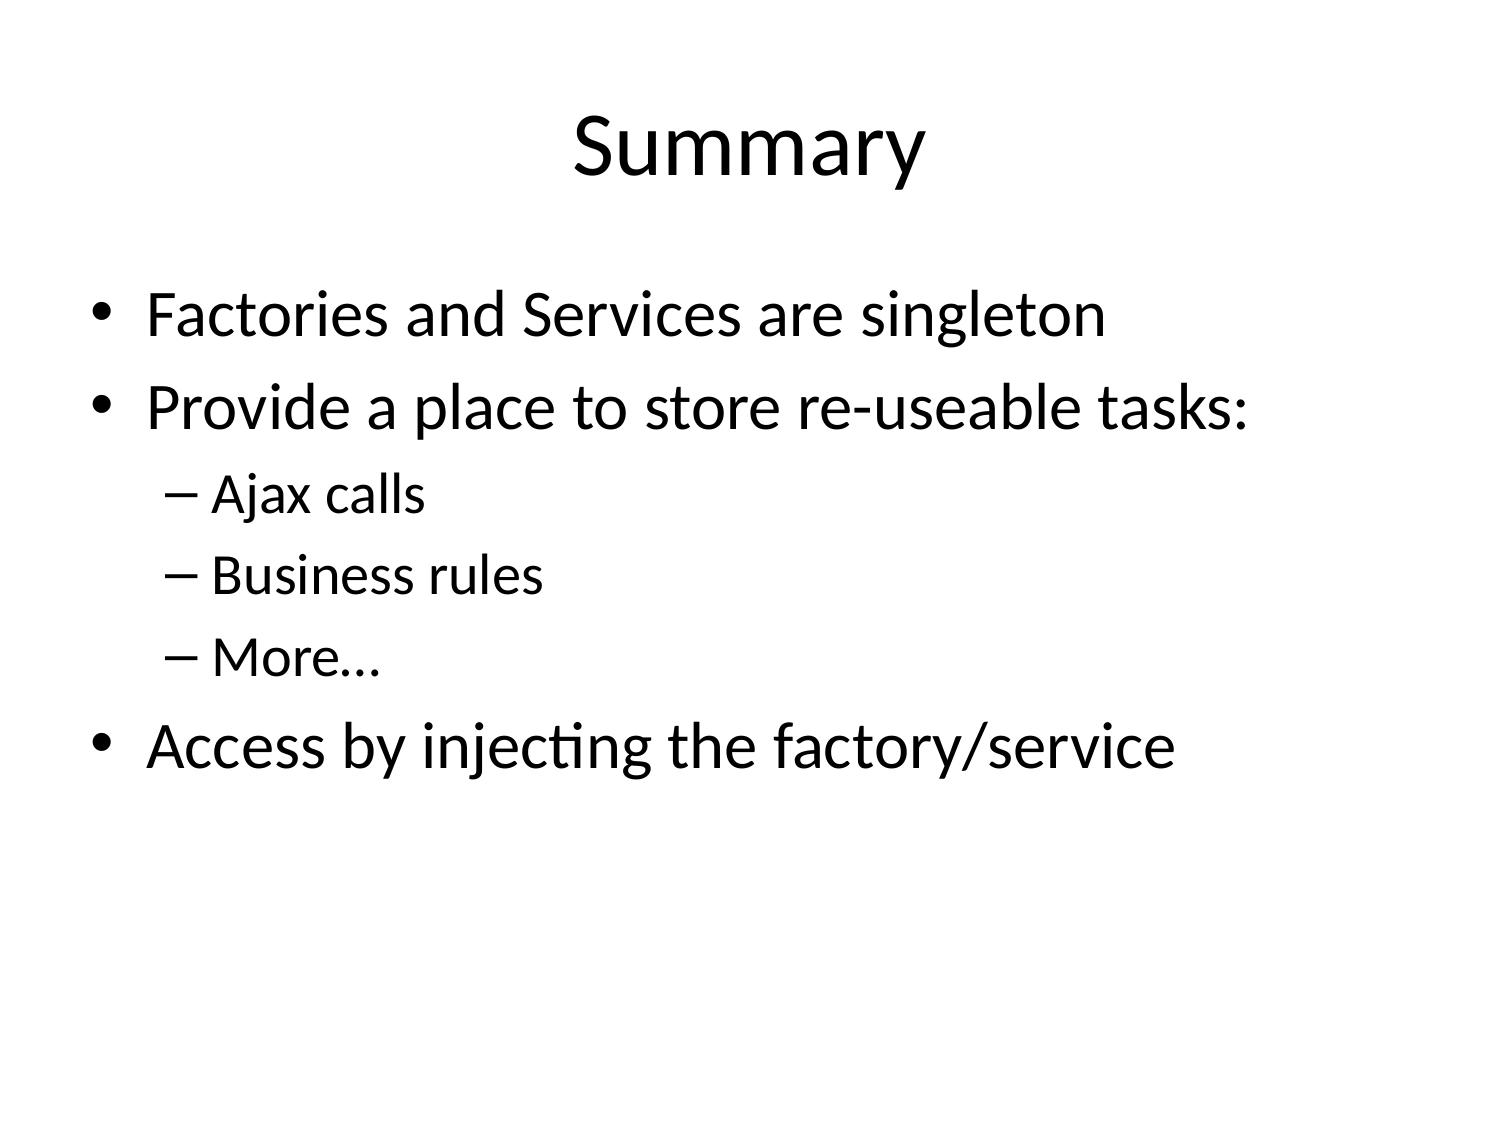

# Summary
Factories and Services are singleton
Provide a place to store re-useable tasks:
Ajax calls
Business rules
More…
Access by injecting the factory/service